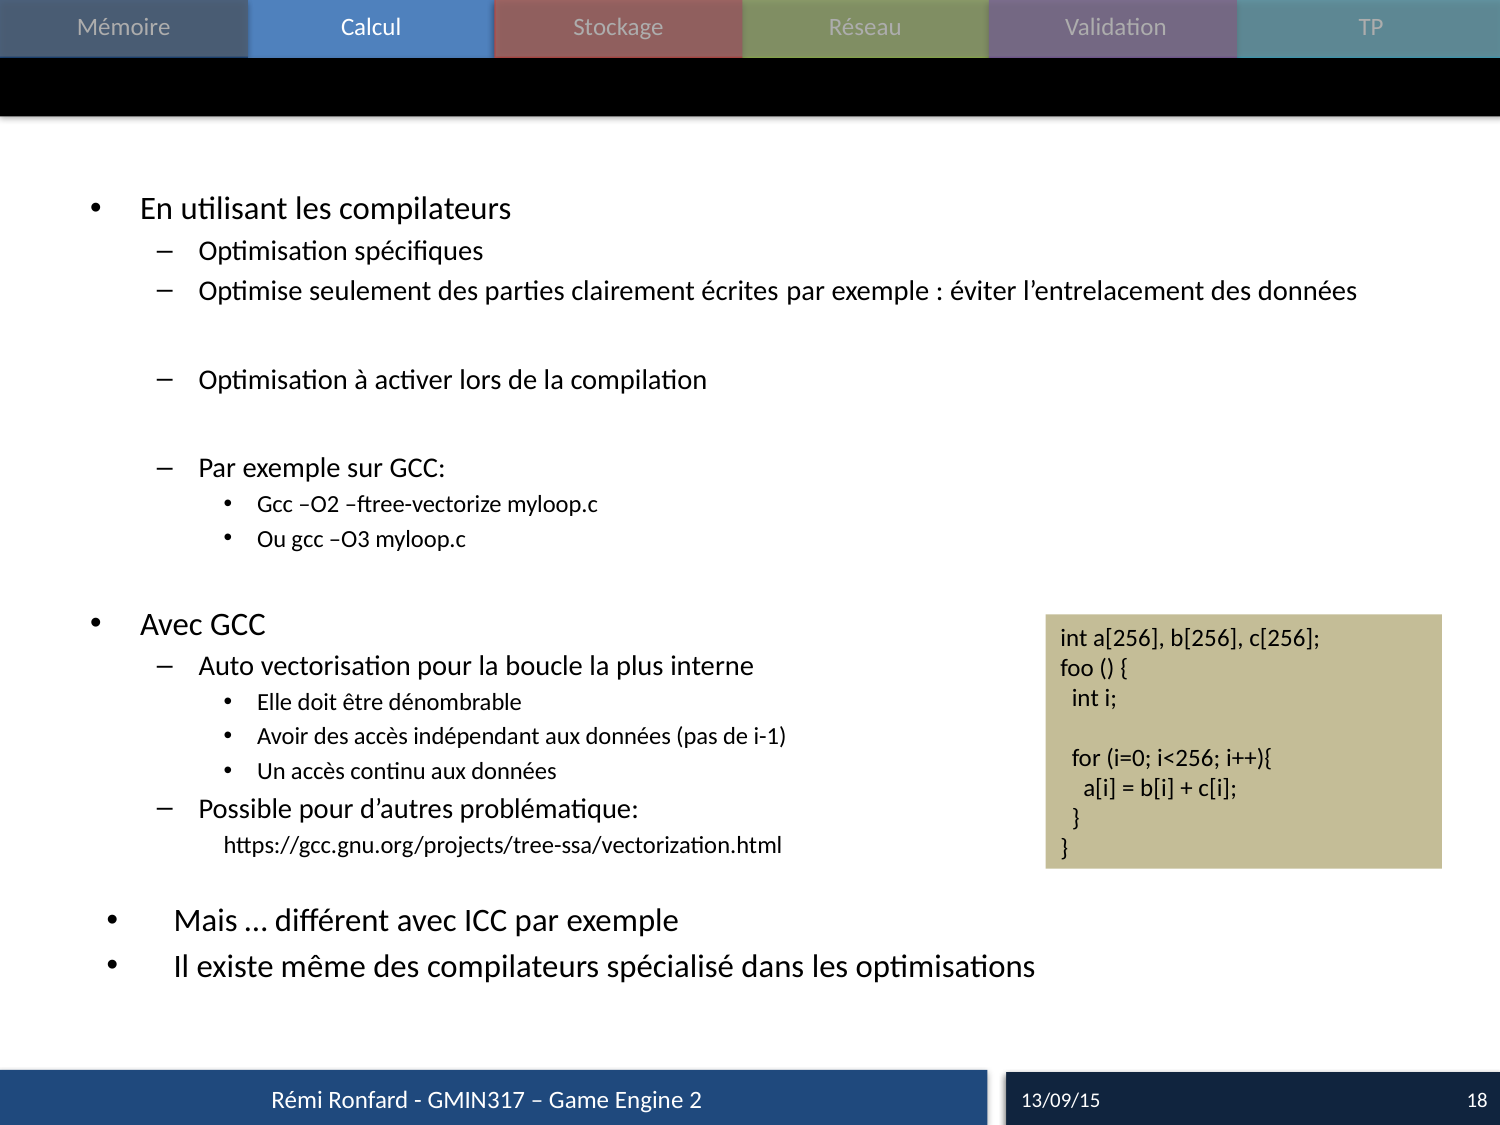

#
En utilisant les compilateurs
Optimisation spécifiques
Optimise seulement des parties clairement écrites	par exemple : éviter l’entrelacement des données

Optimisation à activer lors de la compilation

Par exemple sur GCC:
Gcc –O2 –ftree-vectorize myloop.c
Ou gcc –O3 myloop.c

Avec GCC
Auto vectorisation pour la boucle la plus interne
Elle doit être dénombrable
Avoir des accès indépendant aux données (pas de i-1)
Un accès continu aux données
Possible pour d’autres problématique:
https://gcc.gnu.org/projects/tree-ssa/vectorization.html

Mais … différent avec ICC par exemple
Il existe même des compilateurs spécialisé dans les optimisations
int a[256], b[256], c[256];
foo () {
  int i;

  for (i=0; i<256; i++){
    a[i] = b[i] + c[i];
  }
}
Rémi Ronfard - GMIN317 – Game Engine 2
13/09/15
18